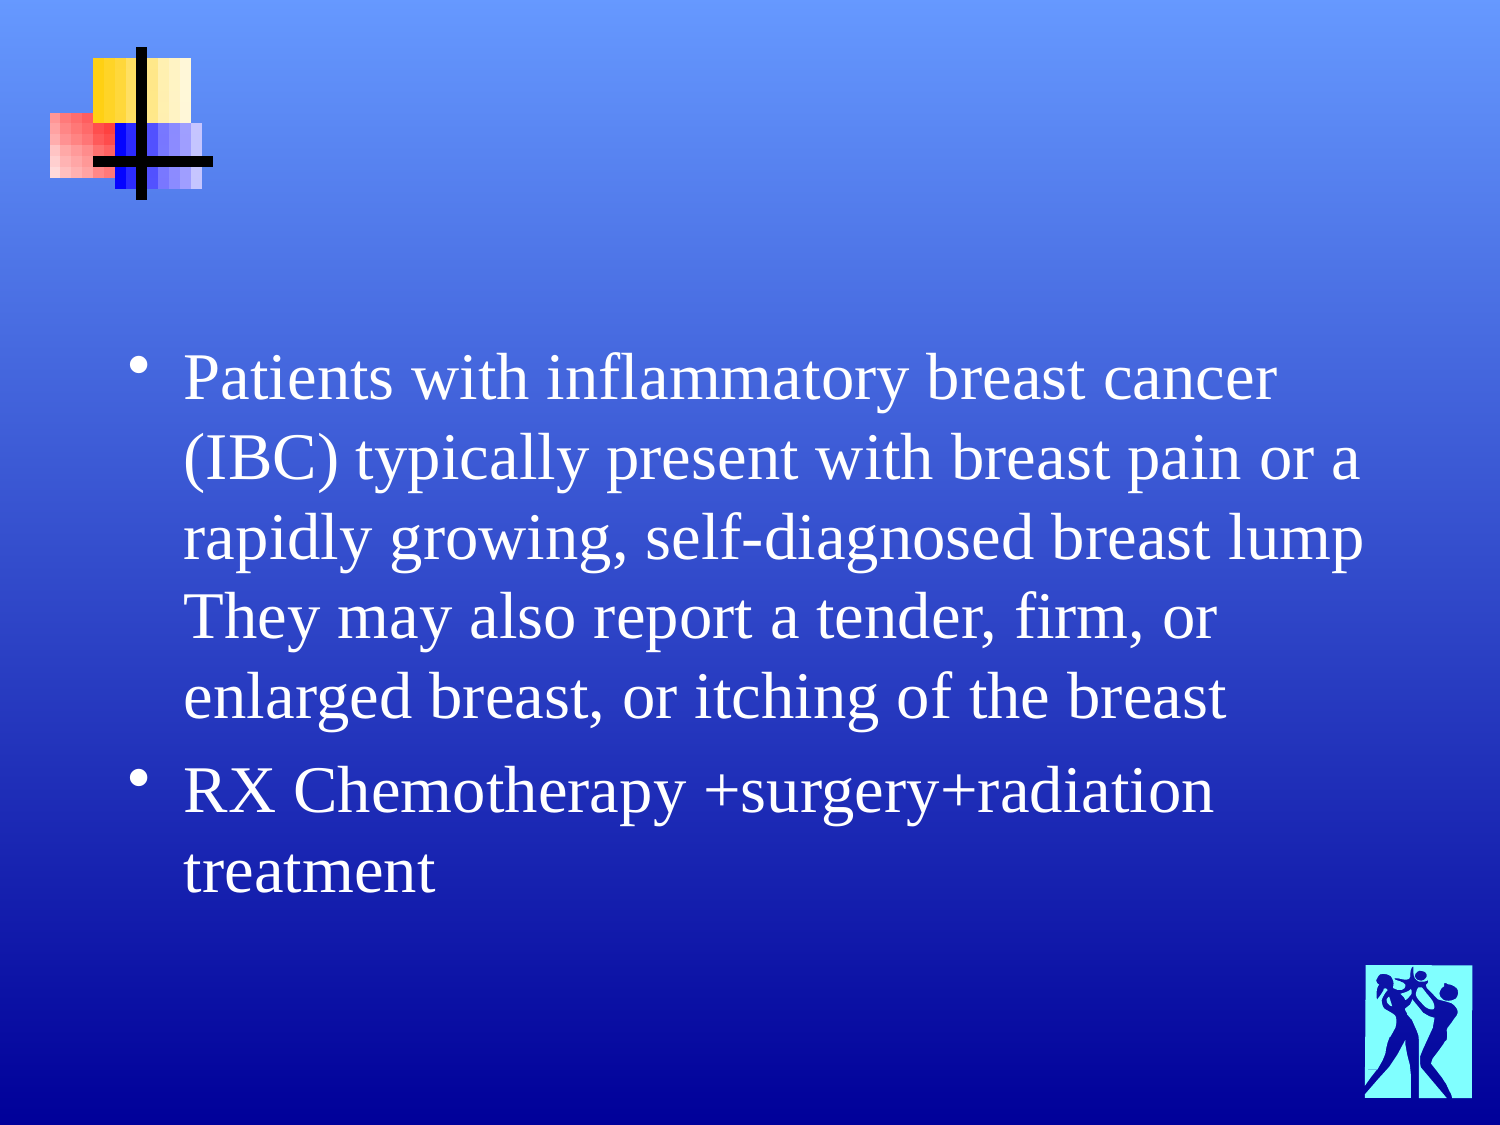

#
Patients with inflammatory breast cancer (IBC) typically present with breast pain or a rapidly growing, self-diagnosed breast lump They may also report a tender, firm, or enlarged breast, or itching of the breast
RX Chemotherapy +surgery+radiation treatment